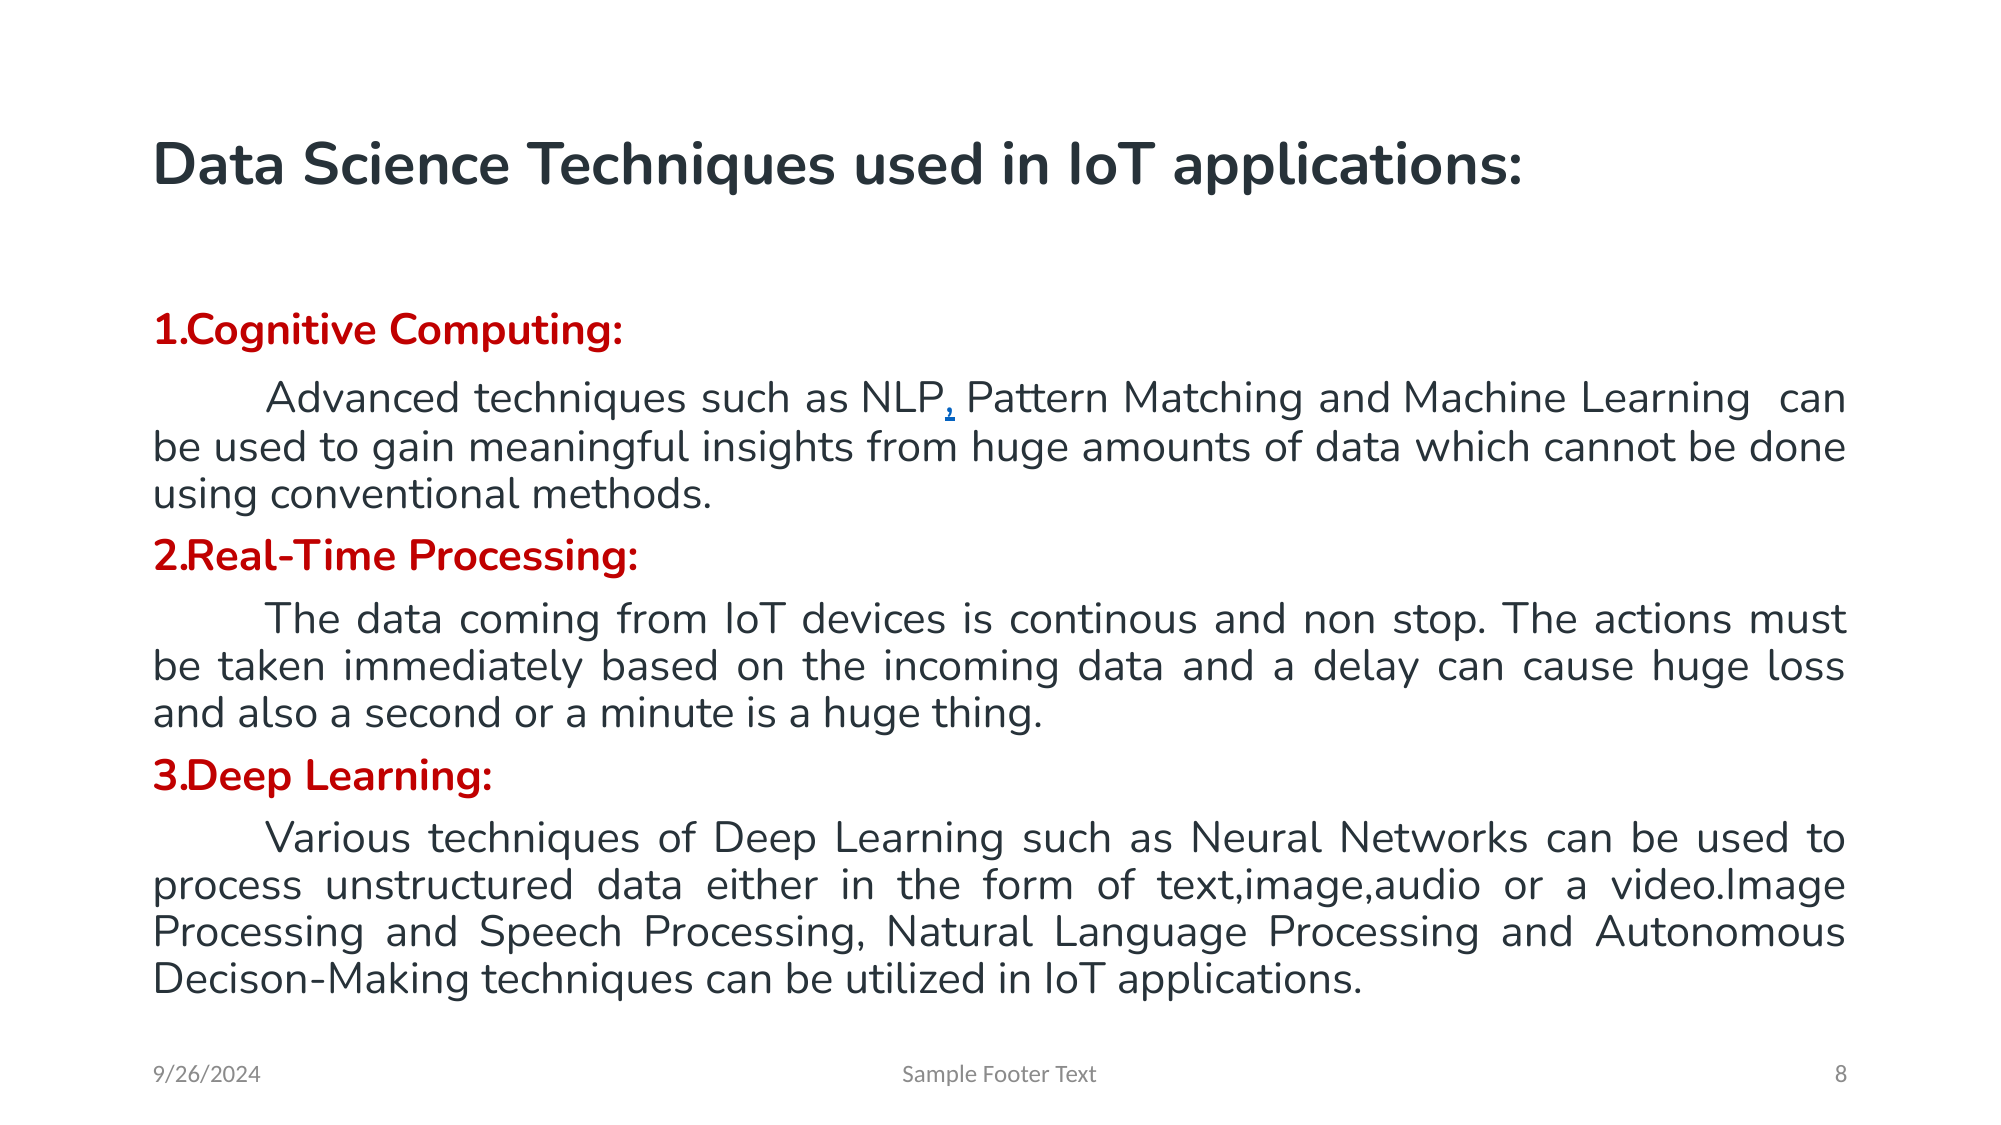

# Data Science Techniques used in IoT applications:
Cognitive Computing:
	Advanced techniques such as NLP, Pattern Matching and Machine Learning  can be used to gain meaningful insights from huge amounts of data which cannot be done using conventional methods.
Real-Time Processing:
	The data coming from IoT devices is continous and non stop. The actions must be taken immediately based on the incoming data and a delay can cause huge loss and also a second or a minute is a huge thing.
Deep Learning:
	Various techniques of Deep Learning such as Neural Networks can be used to process unstructured data either in the form of text,image,audio or a video.Image Processing and Speech Processing, Natural Language Processing and Autonomous Decison-Making techniques can be utilized in IoT applications.

9/26/2024
Sample Footer Text
8